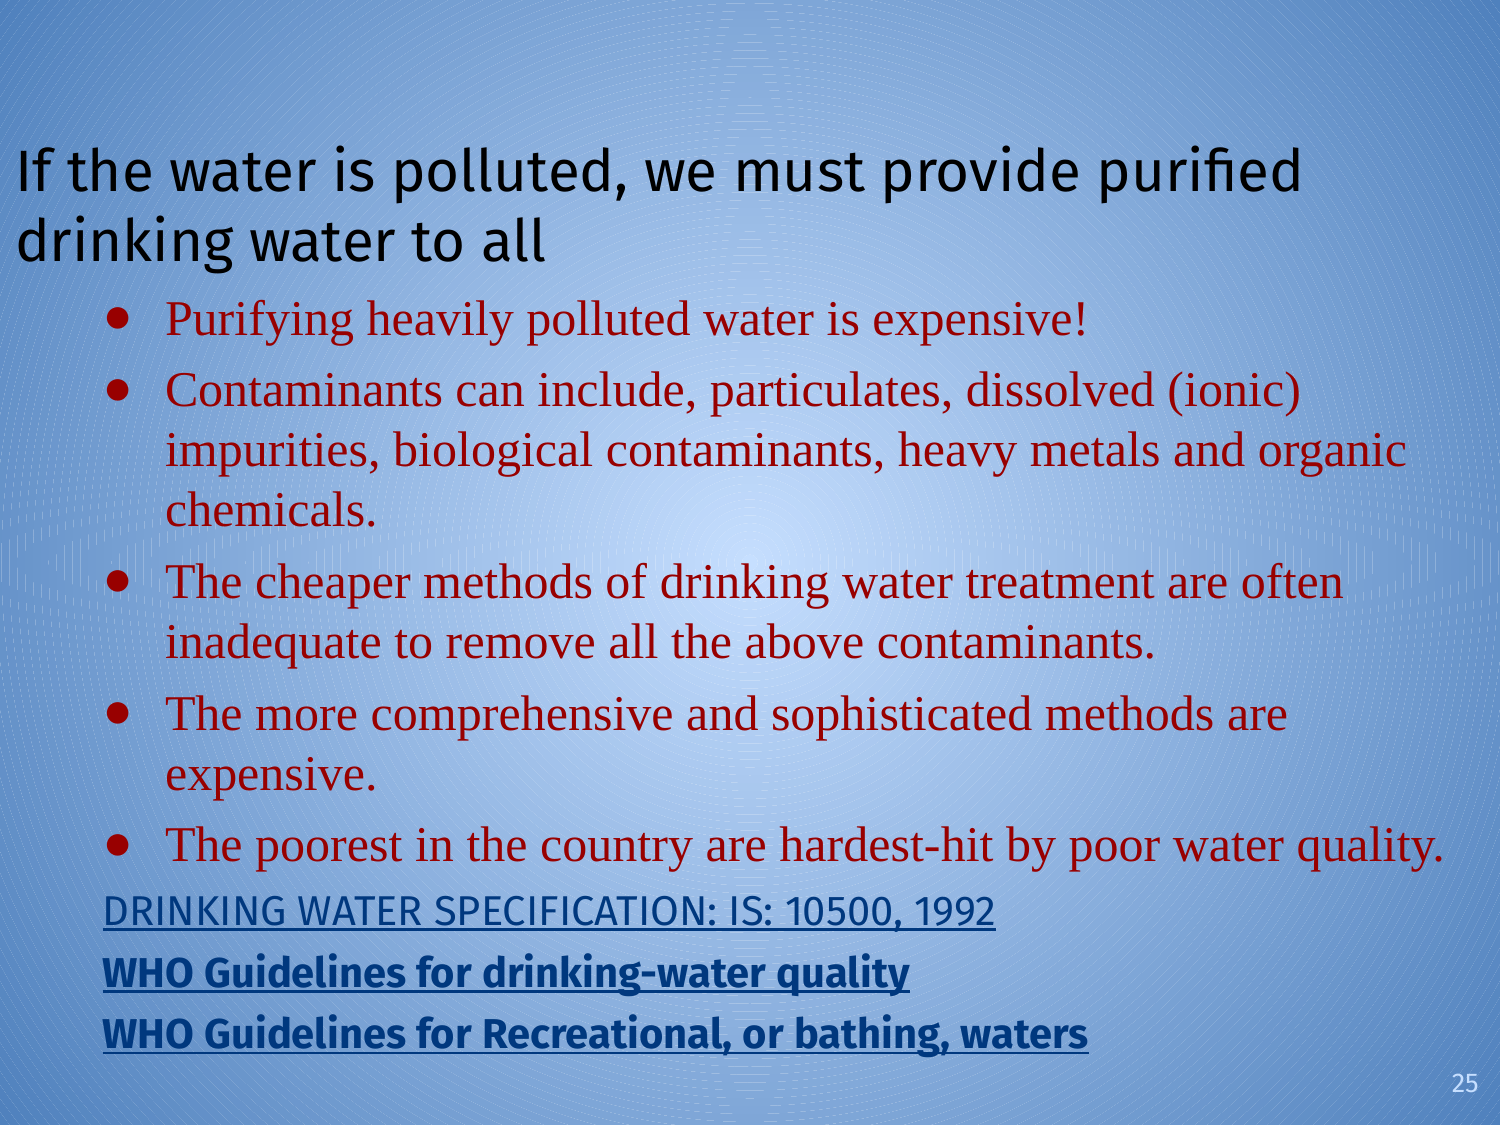

If the water is polluted, we must provide purified drinking water to all
Purifying heavily polluted water is expensive!
Contaminants can include, particulates, dissolved (ionic) impurities, biological contaminants, heavy metals and organic chemicals.
The cheaper methods of drinking water treatment are often inadequate to remove all the above contaminants.
The more comprehensive and sophisticated methods are expensive.
The poorest in the country are hardest-hit by poor water quality.
DRINKING WATER SPECIFICATION: IS: 10500, 1992
WHO Guidelines for drinking-water quality
WHO Guidelines for Recreational, or bathing, waters

25